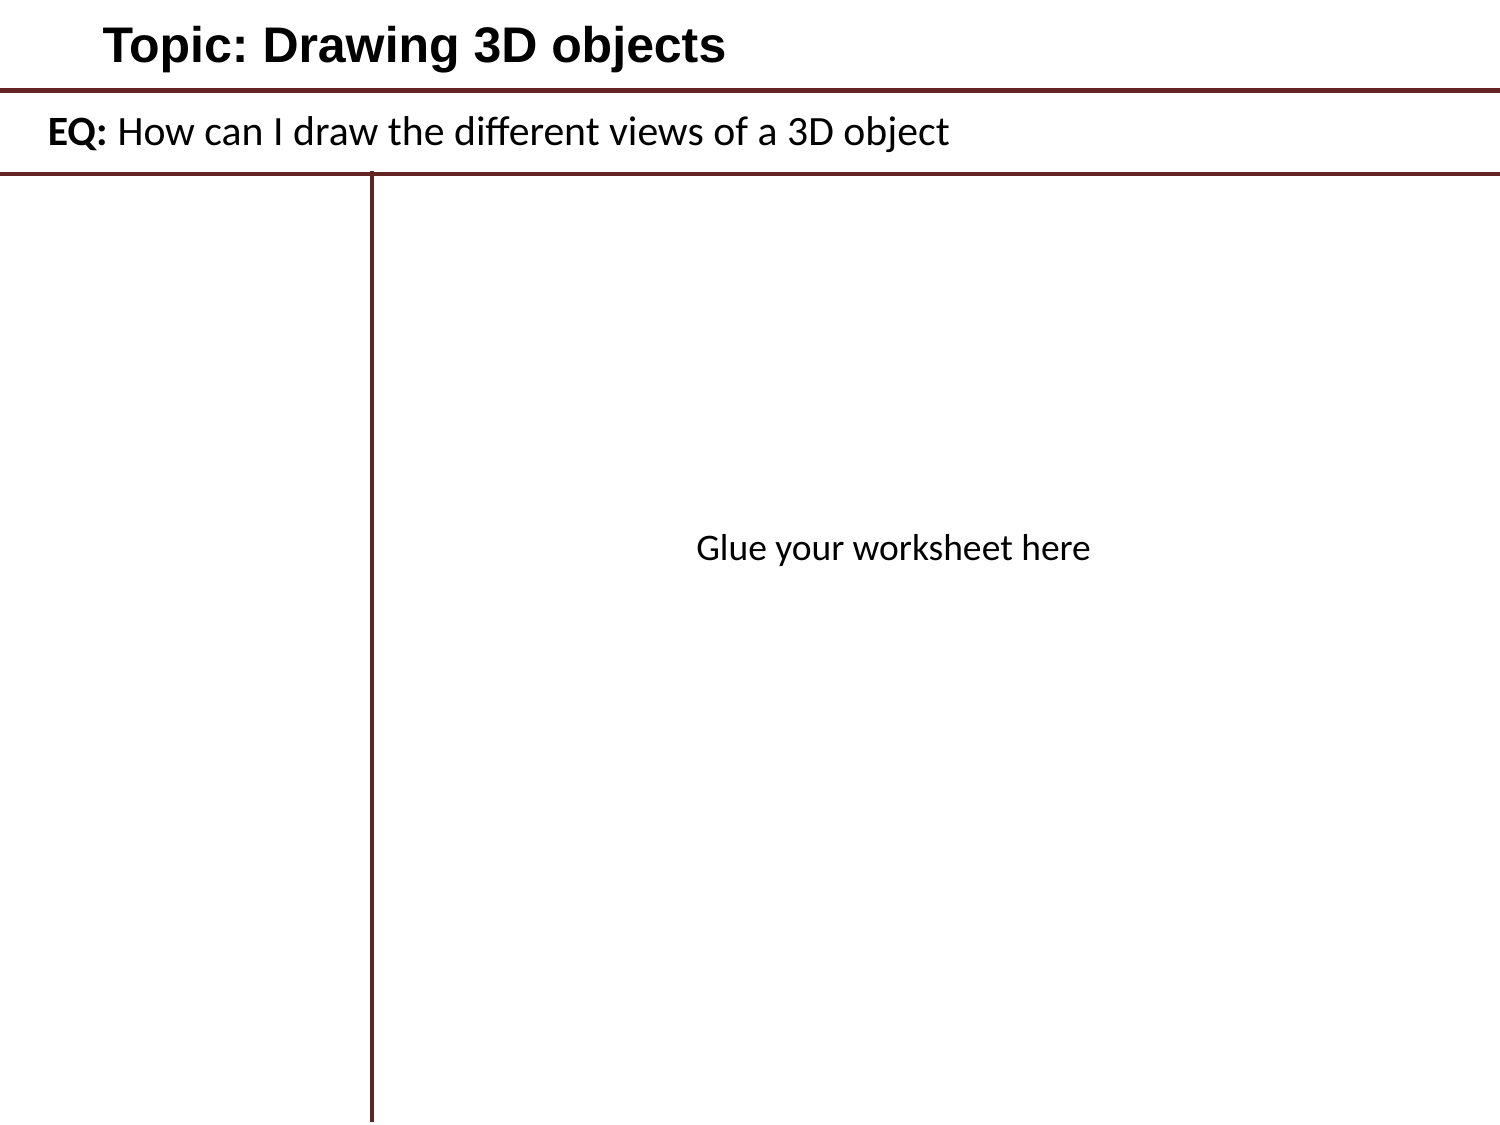

Topic: Drawing 3D objects
EQ: How can I draw the different views of a 3D object
Glue your worksheet here